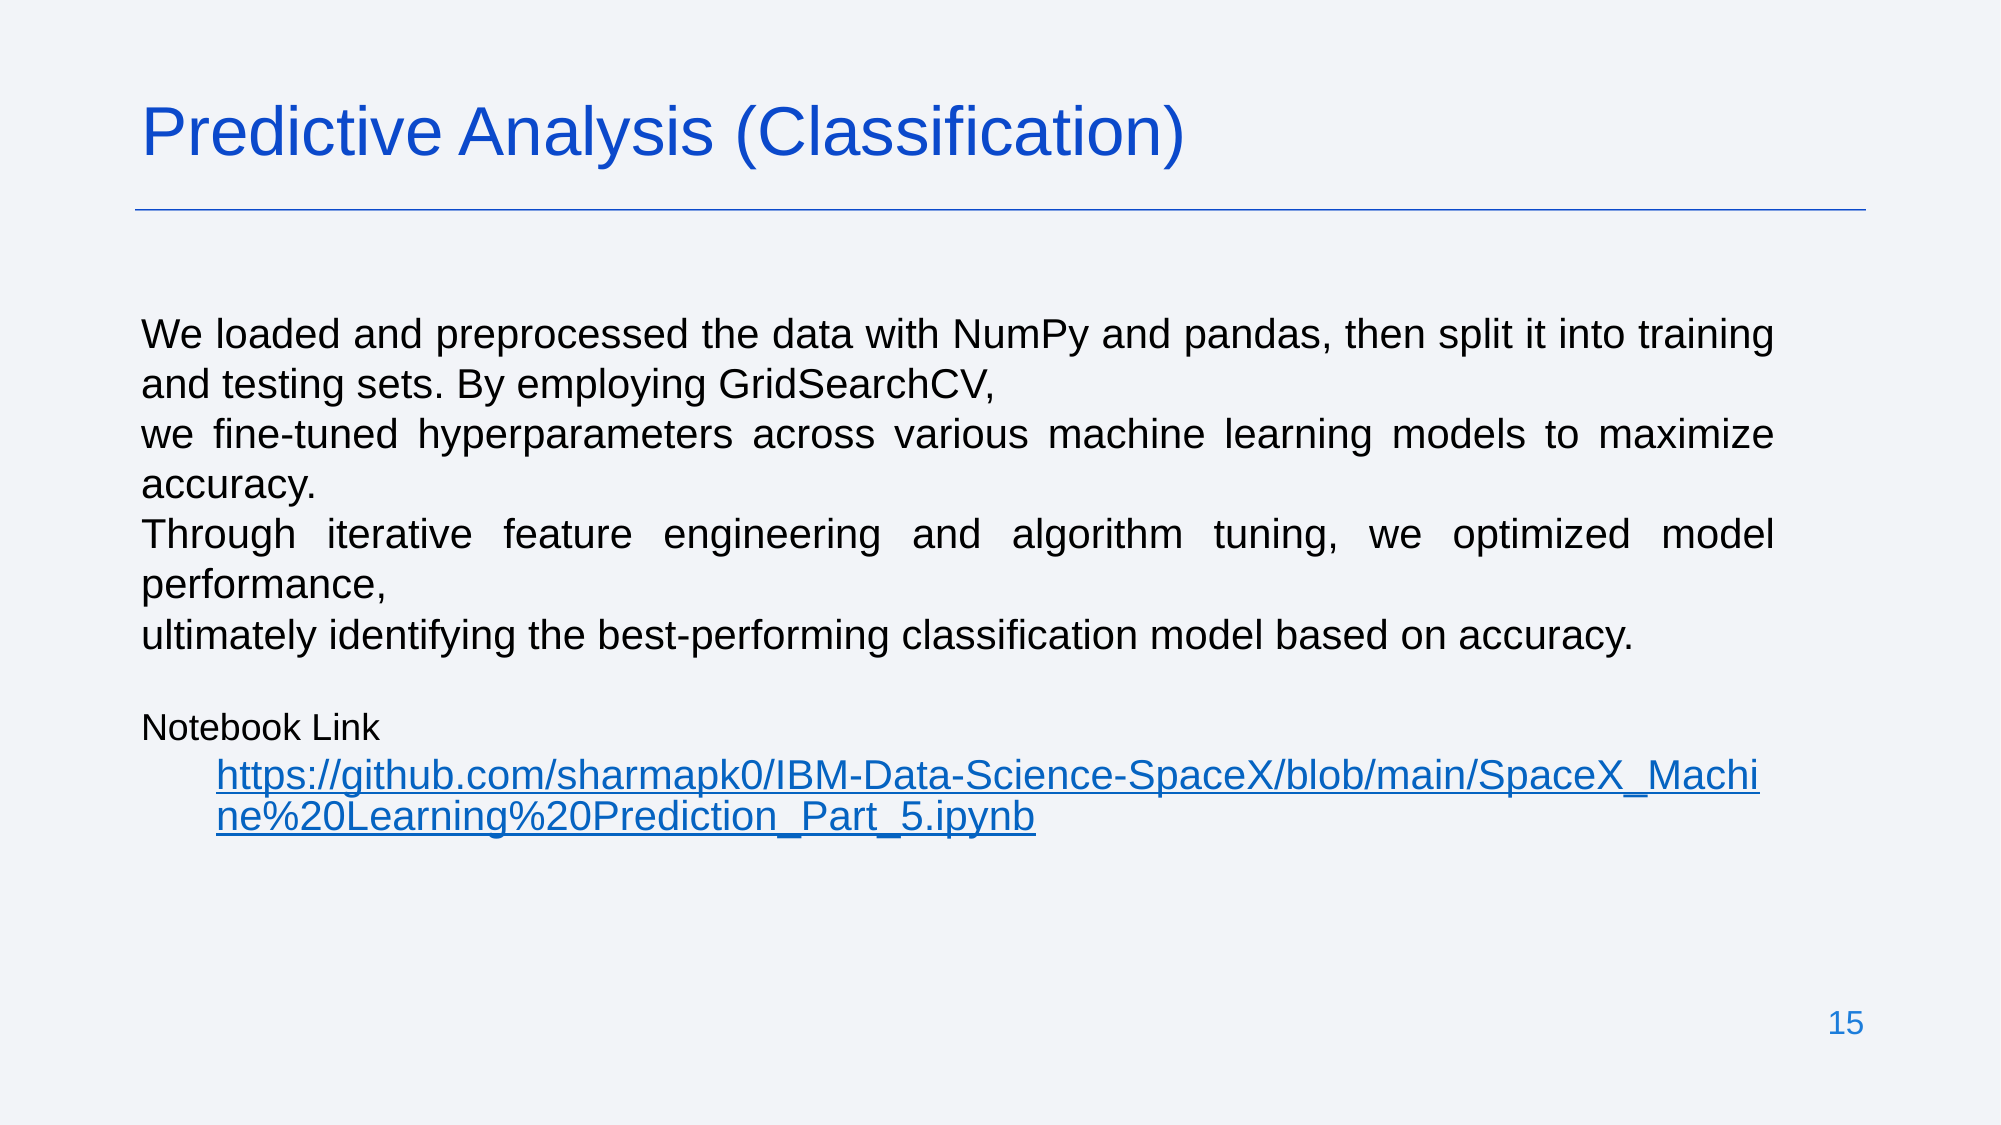

Predictive Analysis (Classification)
We loaded and preprocessed the data with NumPy and pandas, then split it into training and testing sets. By employing GridSearchCV,
we fine-tuned hyperparameters across various machine learning models to maximize accuracy.
Through iterative feature engineering and algorithm tuning, we optimized model performance,
ultimately identifying the best-performing classification model based on accuracy.

Notebook Link
https://github.com/sharmapk0/IBM-Data-Science-SpaceX/blob/main/SpaceX_Machine%20Learning%20Prediction_Part_5.ipynb
15